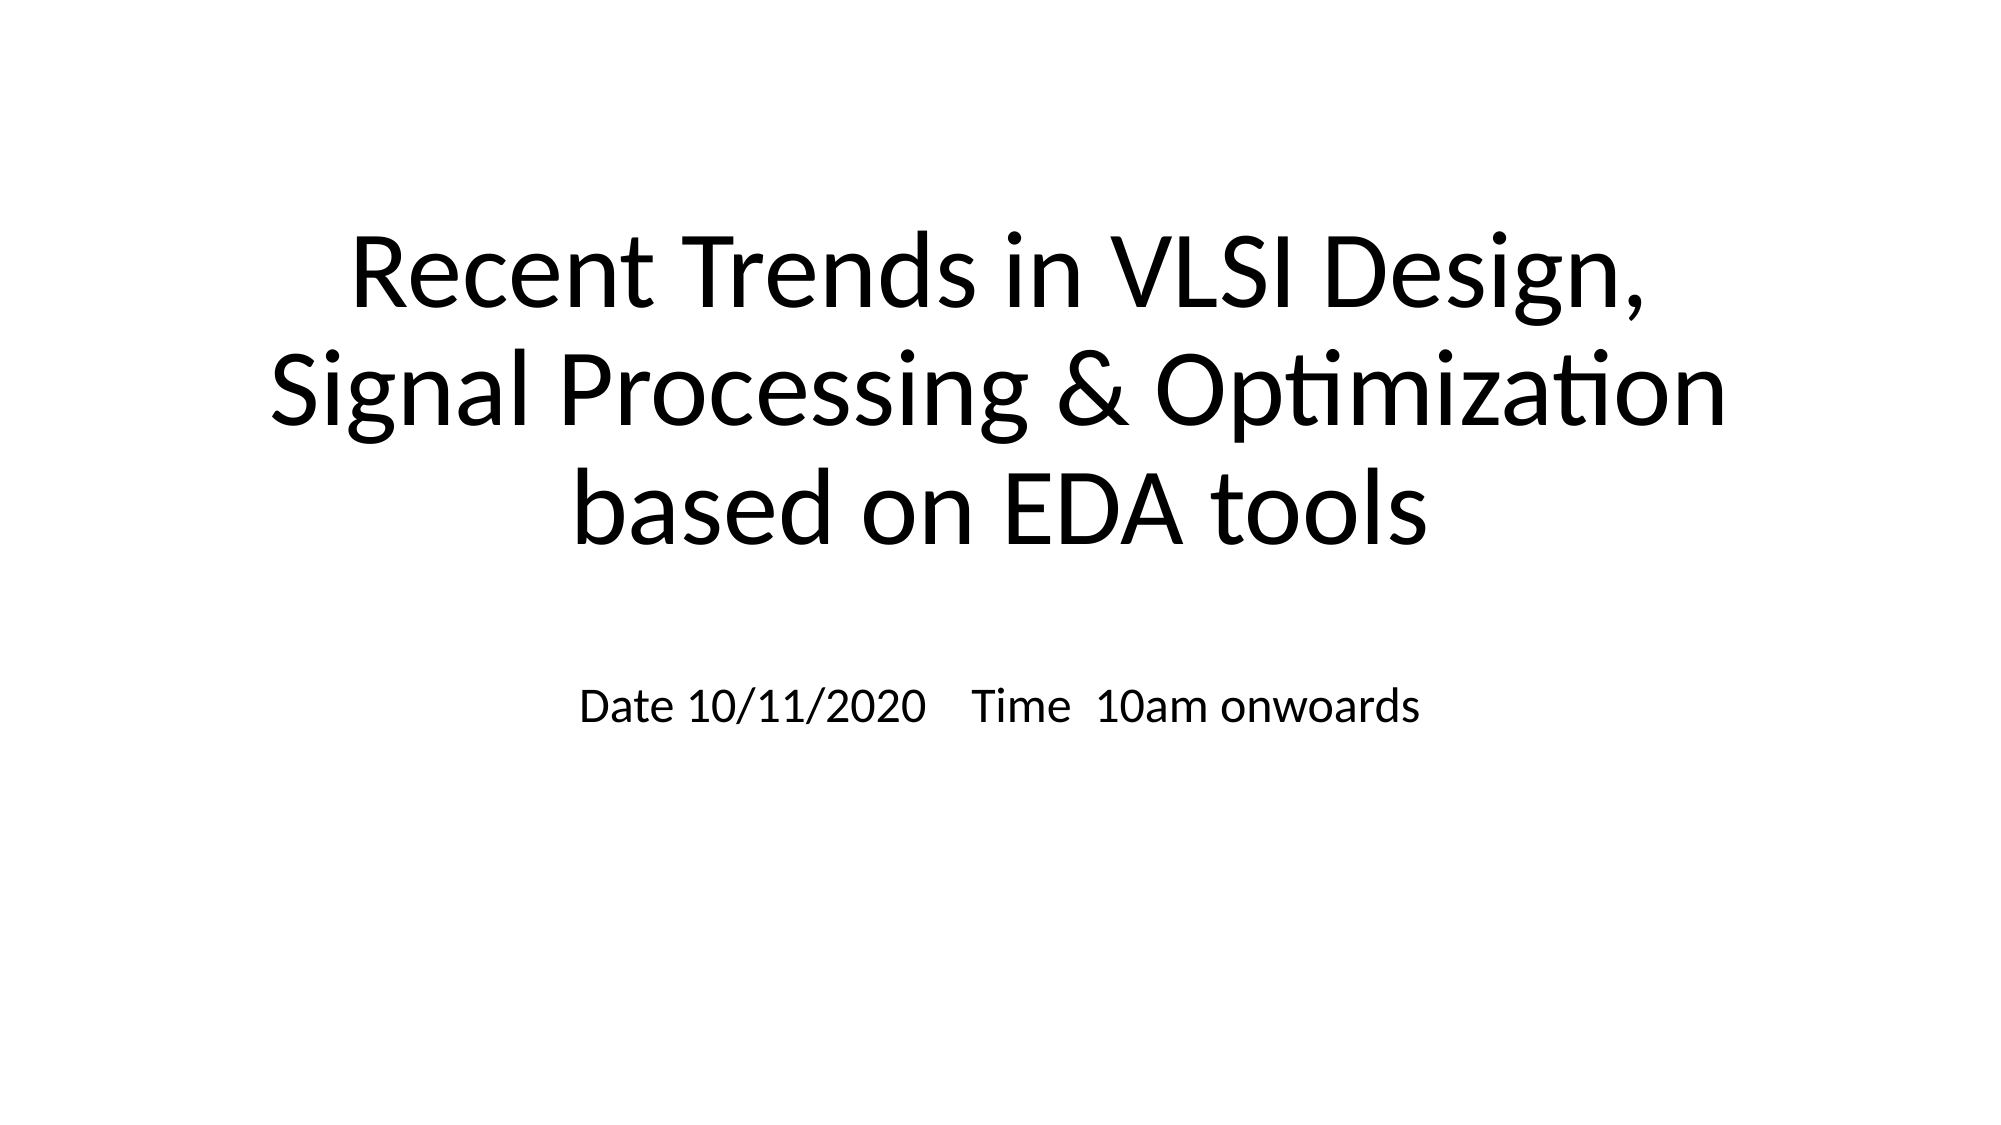

# Recent Trends in VLSI Design, Signal Processing & Optimization based on EDA tools

Date 10/11/2020    Time  10am onwoards